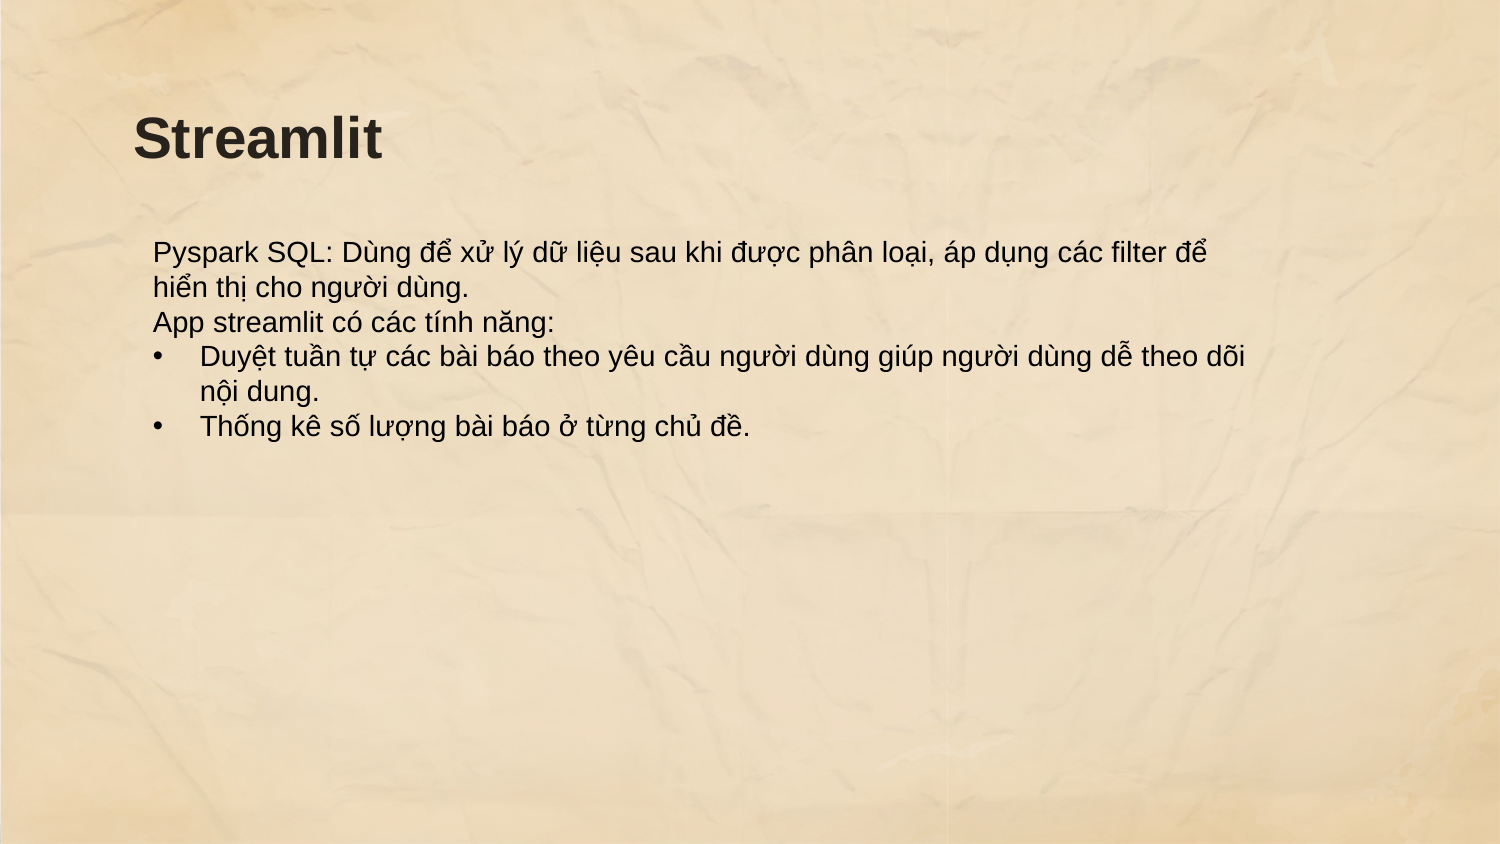

# Streamlit
Pyspark SQL: Dùng để xử lý dữ liệu sau khi được phân loại, áp dụng các filter để hiển thị cho người dùng.
App streamlit có các tính năng:
Duyệt tuần tự các bài báo theo yêu cầu người dùng giúp người dùng dễ theo dõi nội dung.
Thống kê số lượng bài báo ở từng chủ đề.